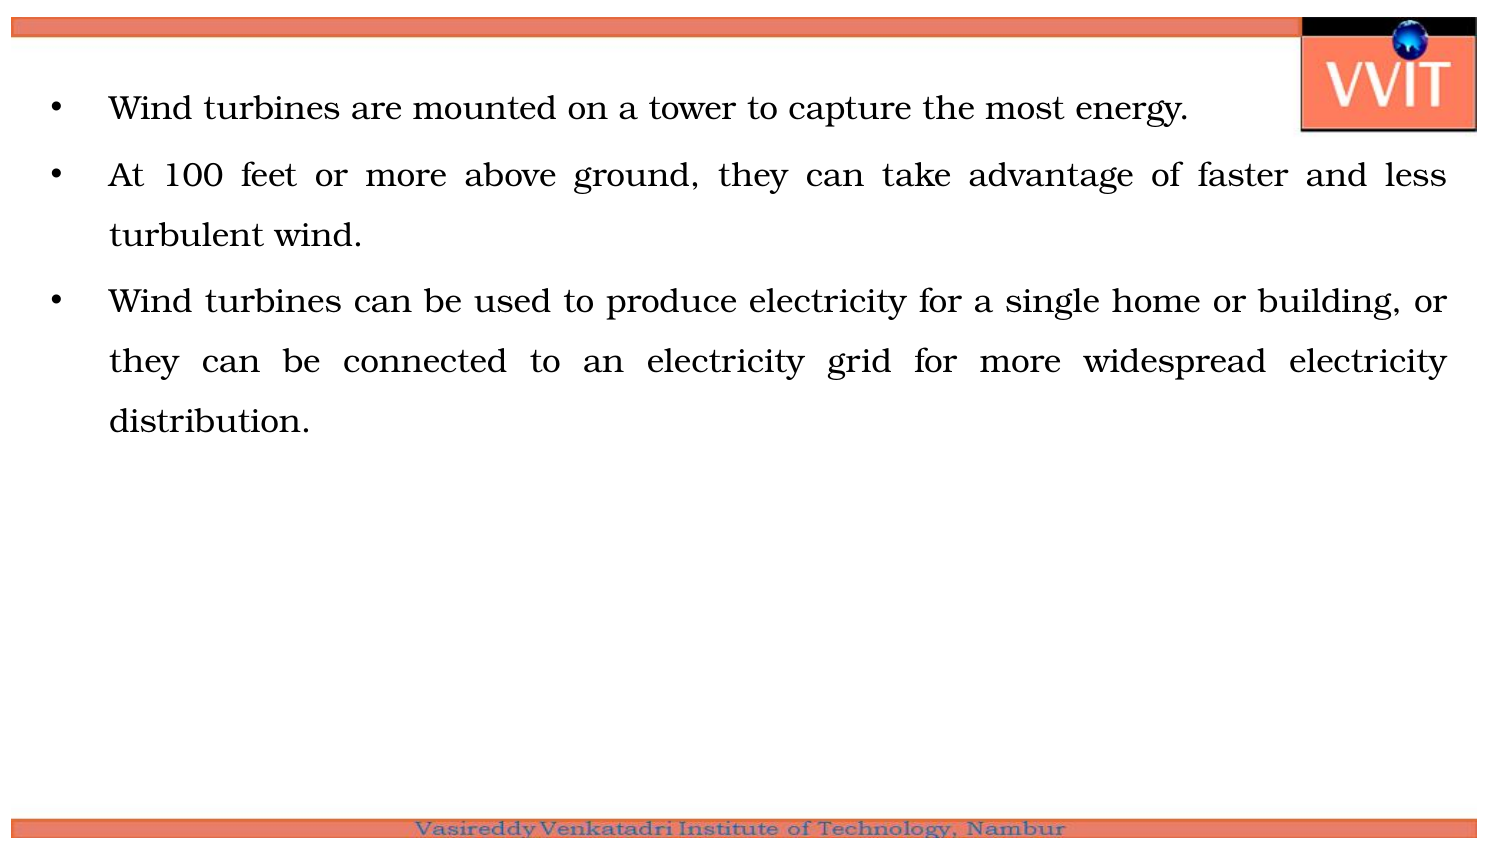

Wind turbines are mounted on a tower to capture the most energy.
At 100 feet or more above ground, they can take advantage of faster and less turbulent wind.
Wind turbines can be used to produce electricity for a single home or building, or they can be connected to an electricity grid for more widespread electricity distribution.